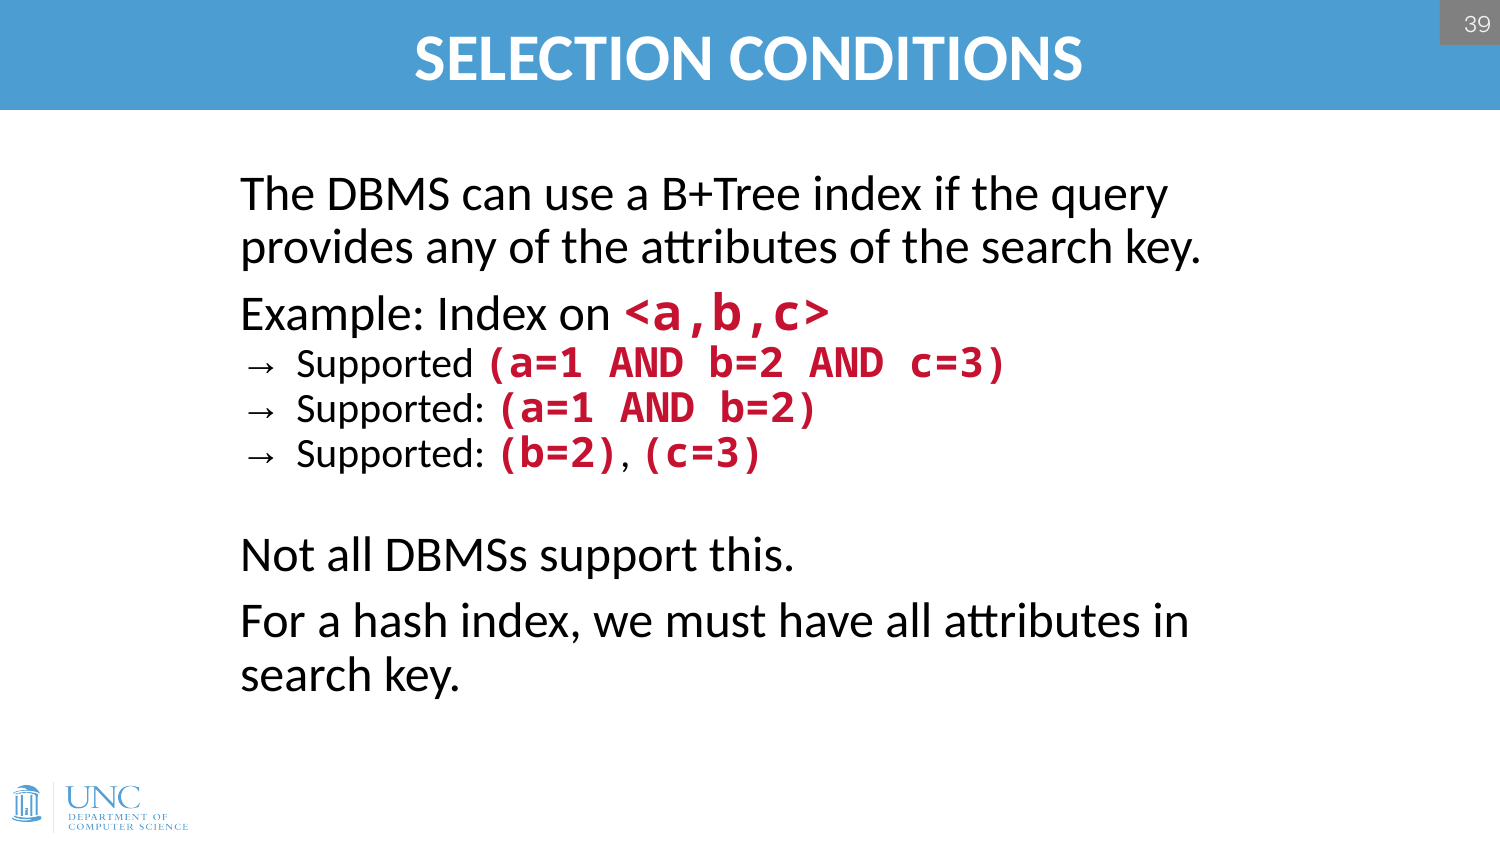

39
# SELECTION CONDITIONS
The DBMS can use a B+Tree index if the query provides any of the attributes of the search key.
Example: Index on <a,b,c>
Supported (a=1 AND b=2 AND c=3)
Supported: (a=1 AND b=2)
Supported: (b=2), (c=3)

Not all DBMSs support this.
For a hash index, we must have all attributes in search key.